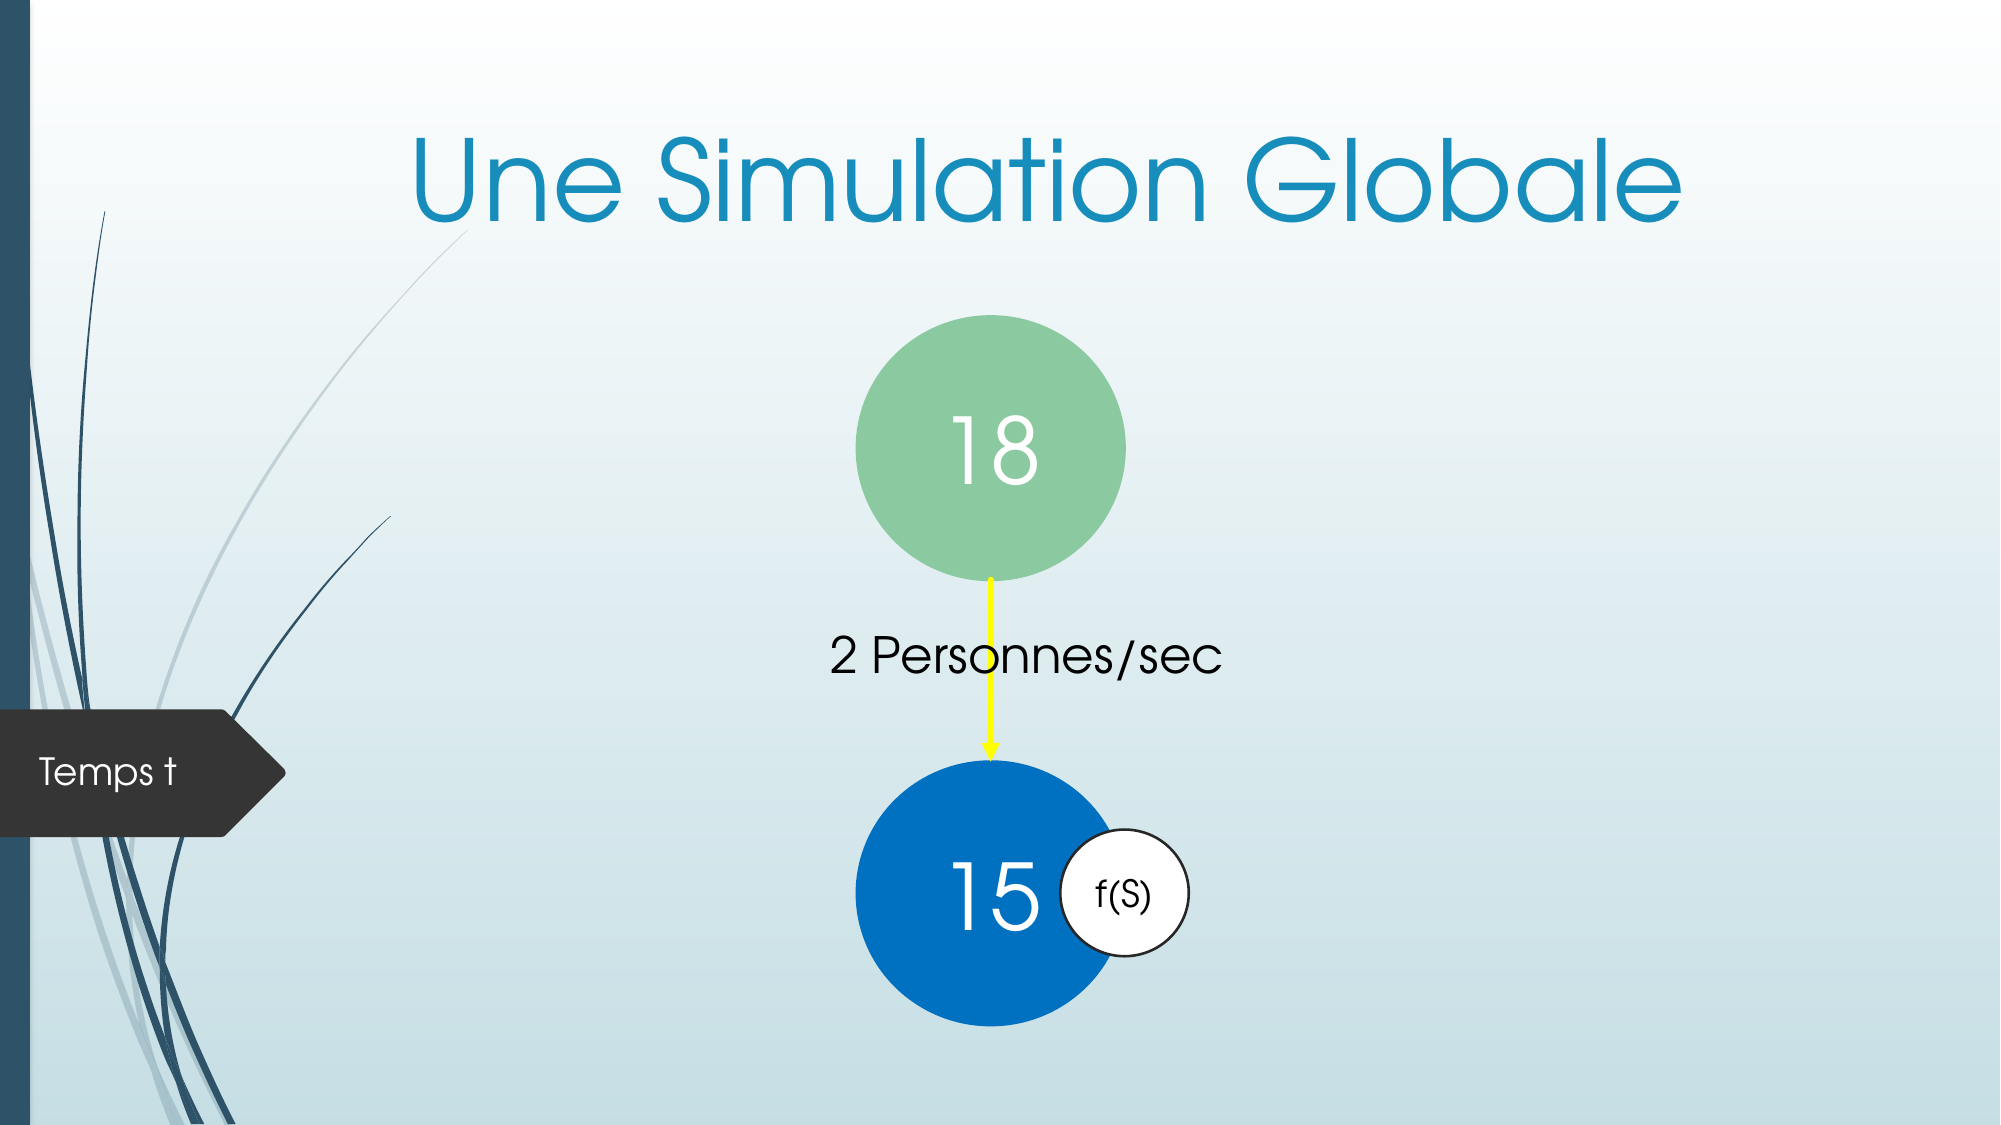

Une Simulation Globale

18
15
2 Personnes/sec
Temps t
f(S)